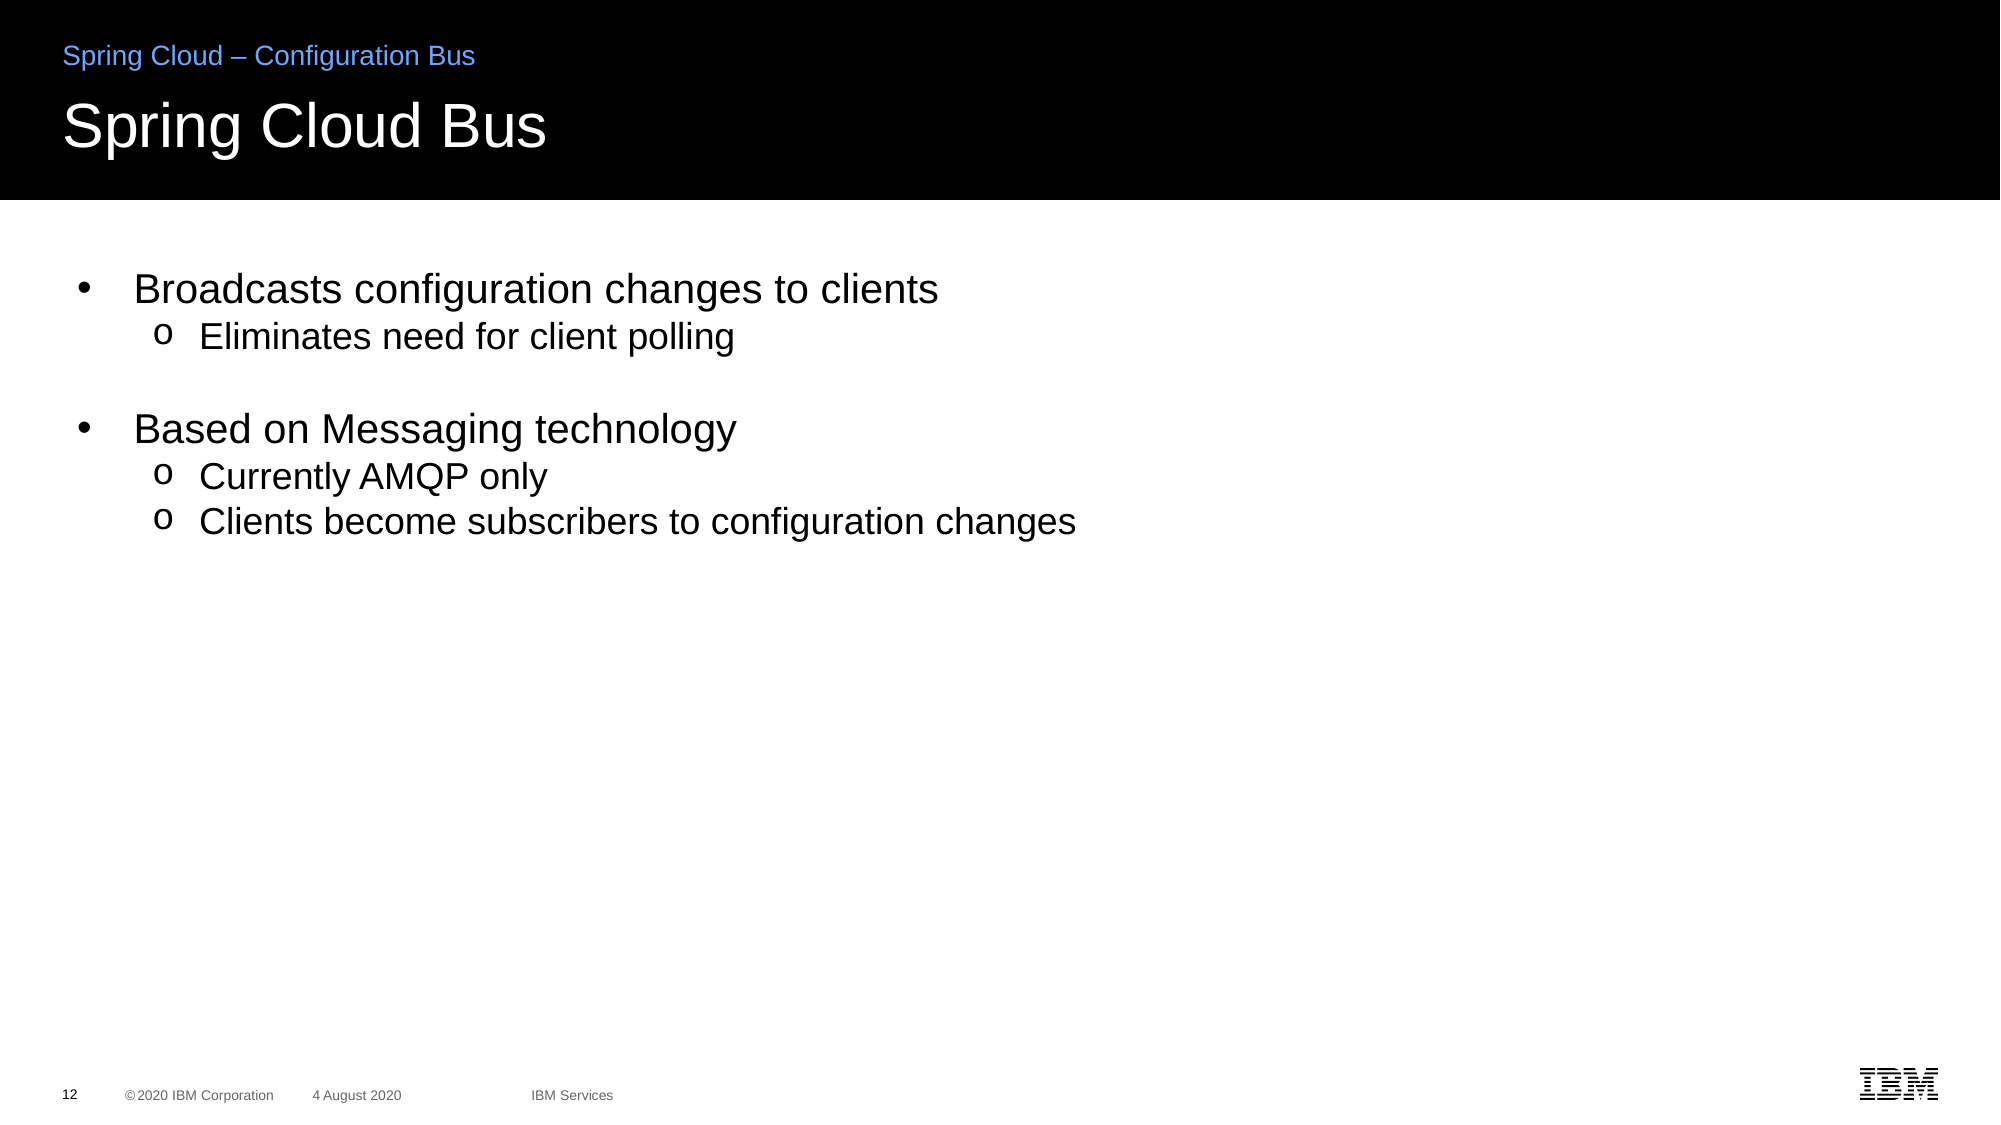

Spring Cloud – Configuration Bus
# Spring Cloud Bus
Broadcasts configuration changes to clients
Eliminates need for client polling

Based on Messaging technology
Currently AMQP only
Clients become subscribers to configuration changes